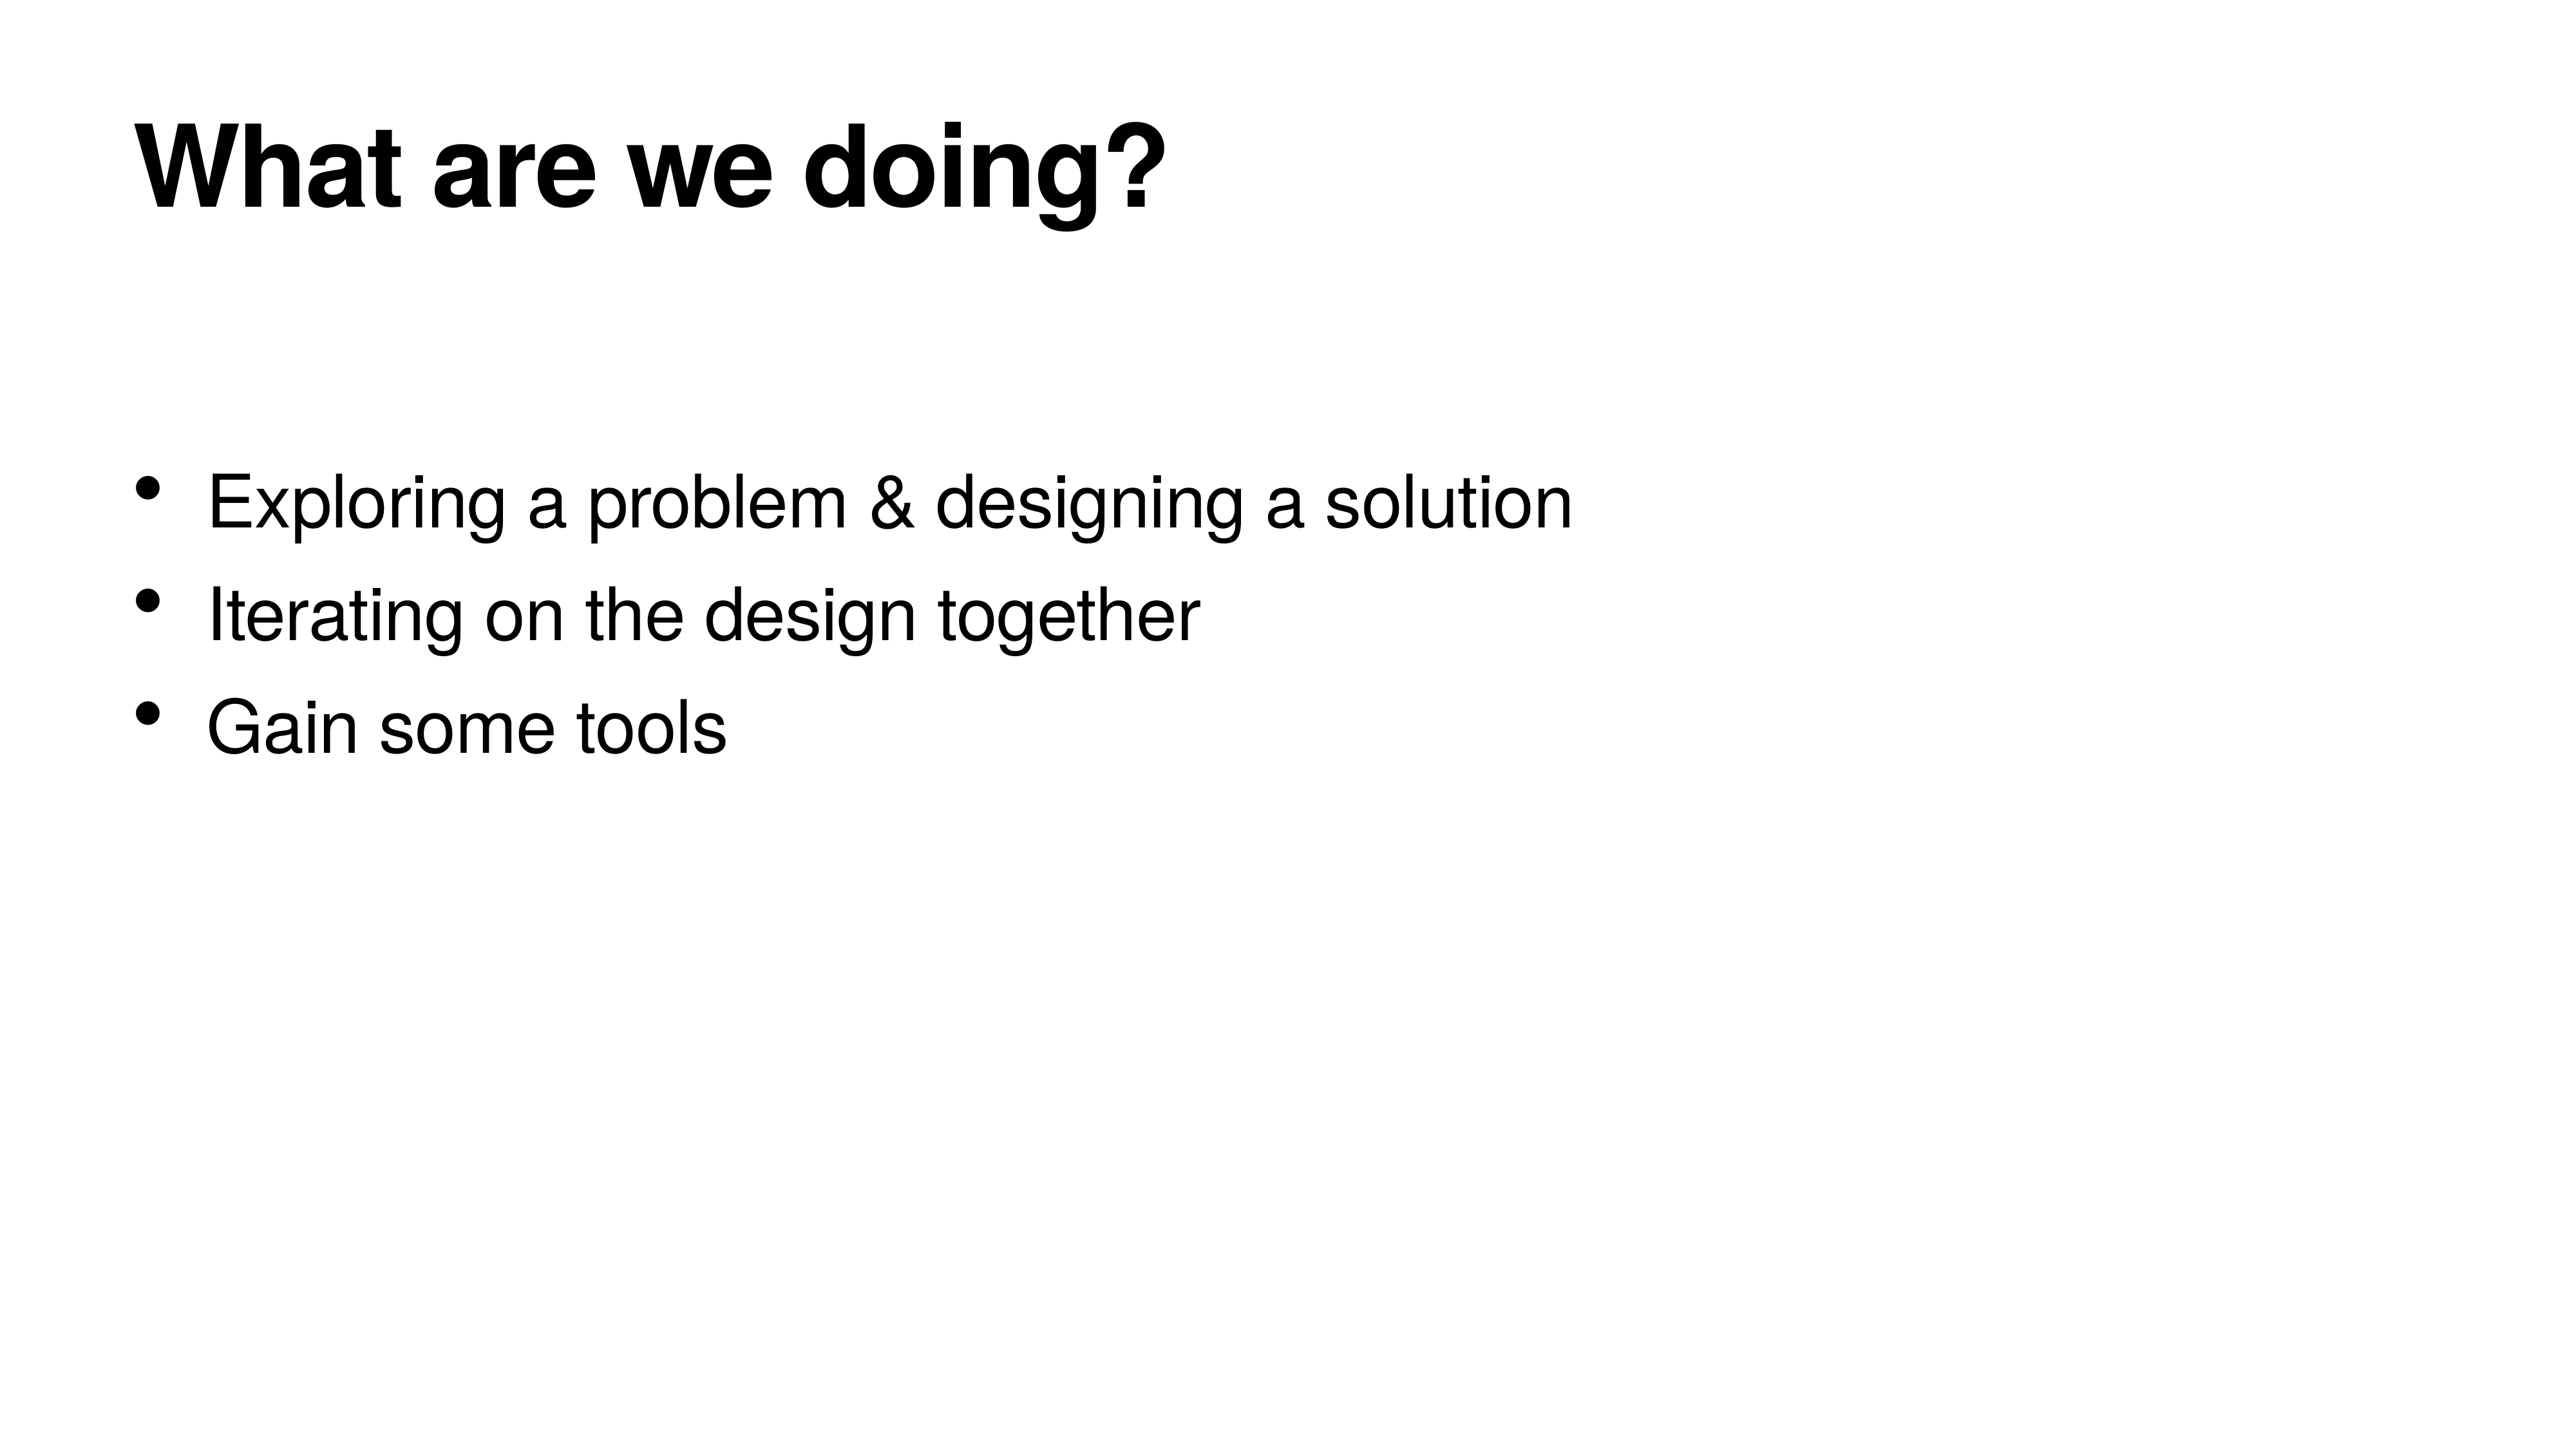

# What are we doing?
Exploring a problem & designing a solution
Iterating on the design together
Gain some tools
4